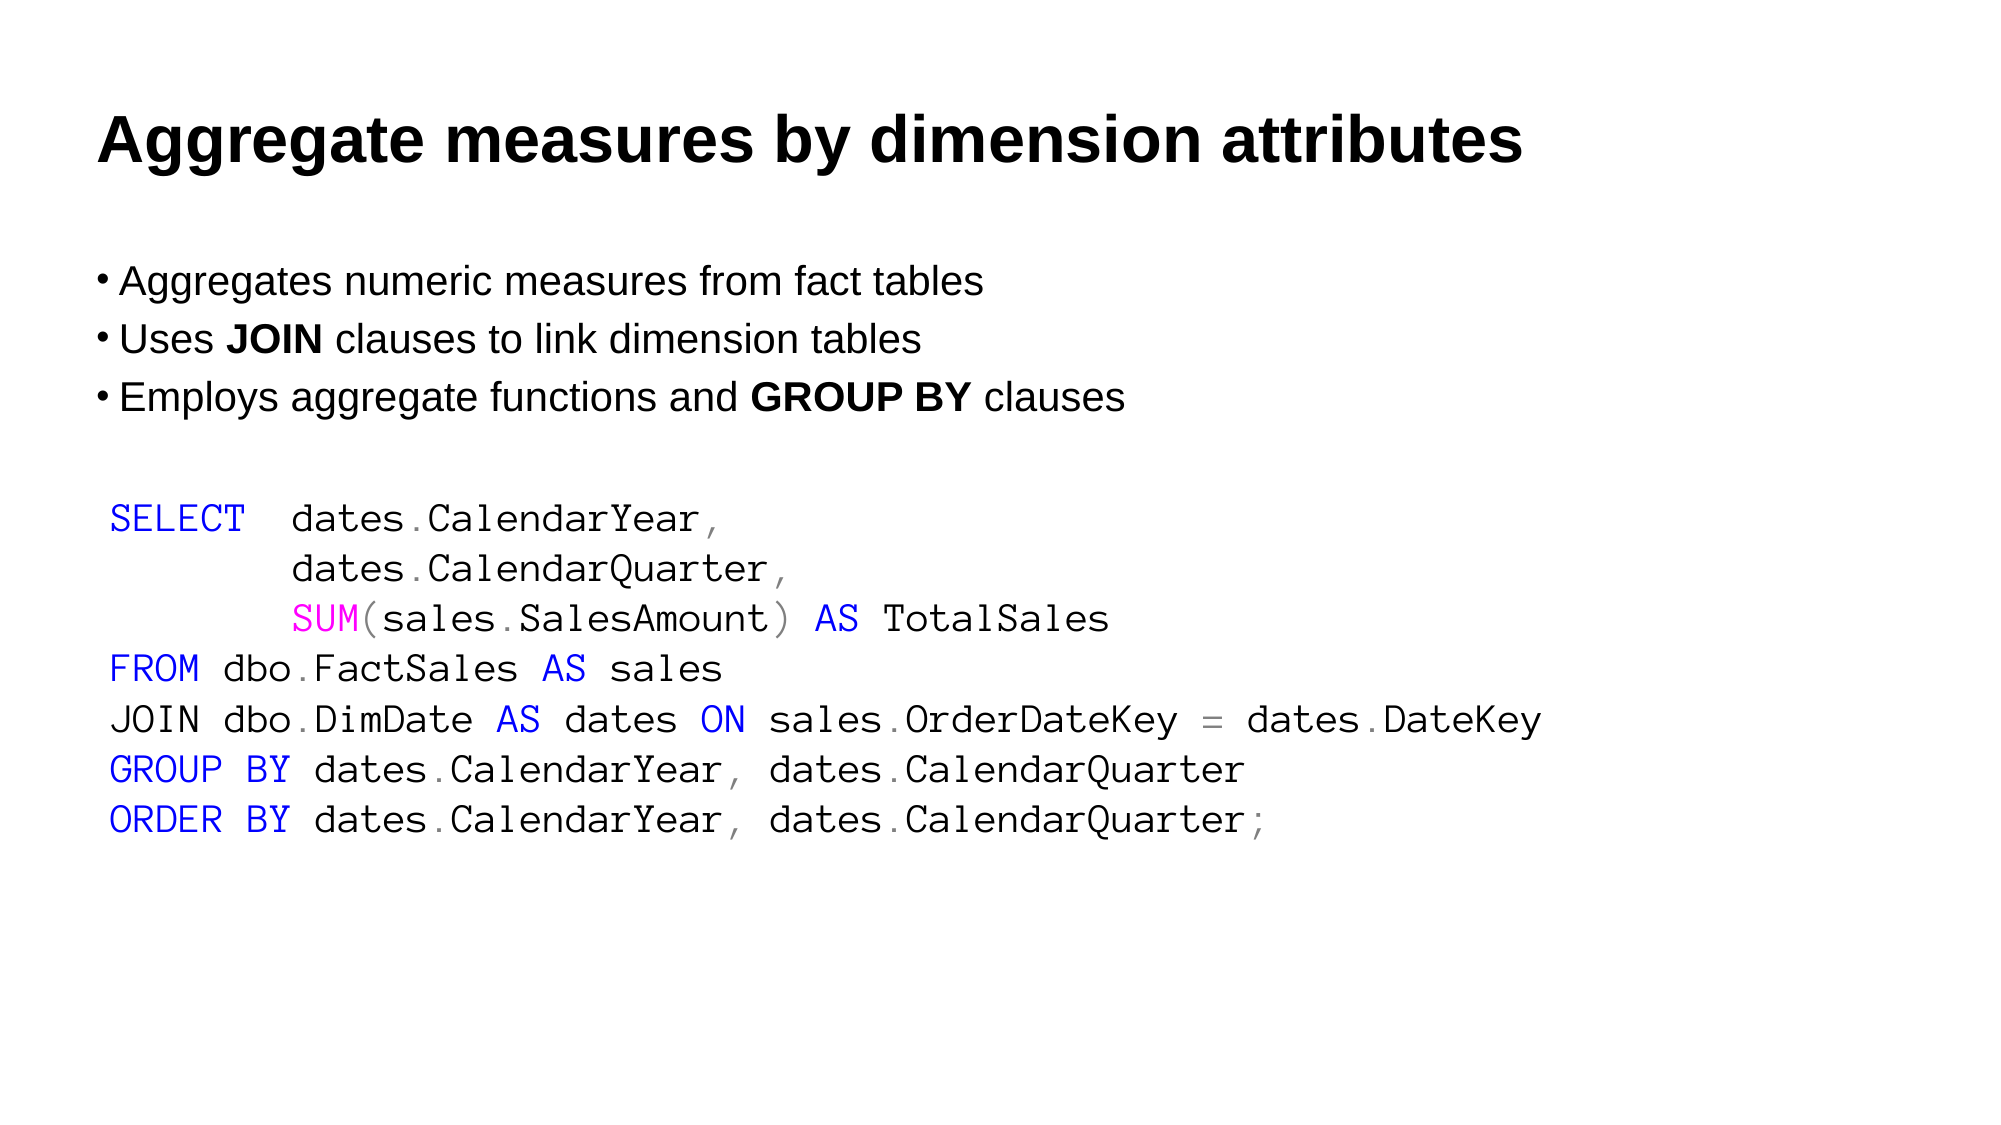

# Aggregate measures by dimension attributes
Aggregates numeric measures from fact tables
Uses JOIN clauses to link dimension tables
Employs aggregate functions and GROUP BY clauses
SELECT  dates.CalendarYear,
        dates.CalendarQuarter,
        SUM(sales.SalesAmount) AS TotalSales
FROM dbo.FactSales AS sales
JOIN dbo.DimDate AS dates ON sales.OrderDateKey = dates.DateKey
GROUP BY dates.CalendarYear, dates.CalendarQuarter
ORDER BY dates.CalendarYear, dates.CalendarQuarter;